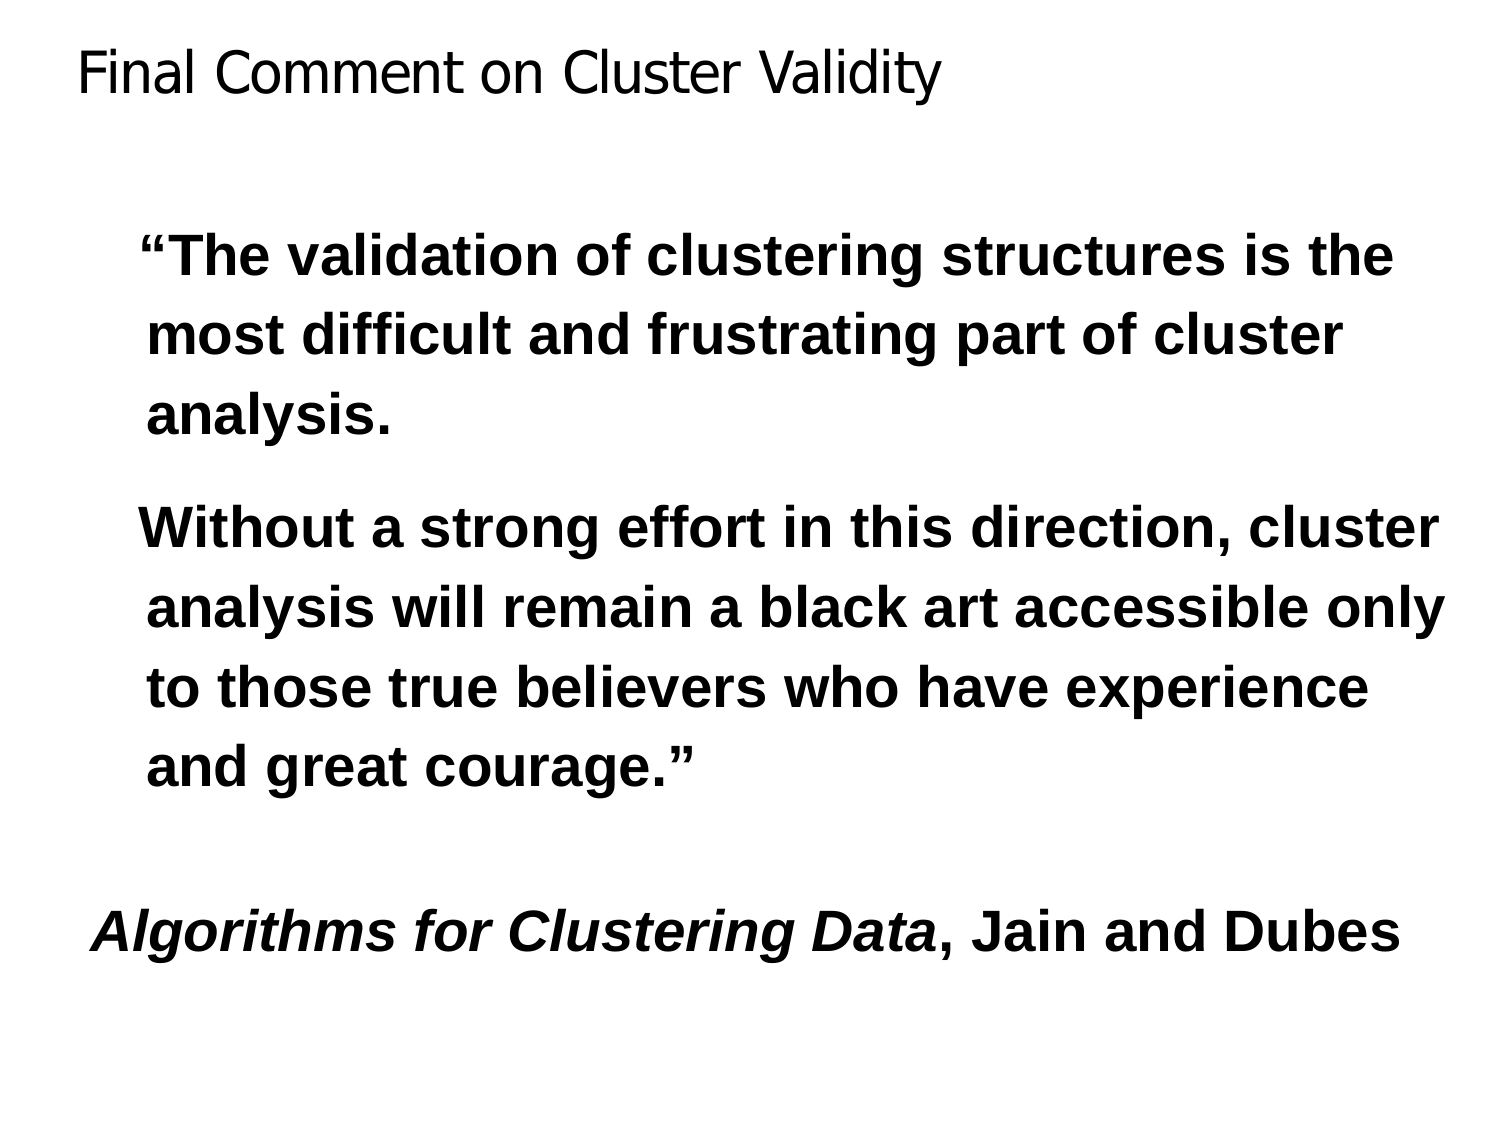

Final Comment on Cluster Validity
   “The validation of clustering structures is the most difficult and frustrating part of cluster analysis.
   Without a strong effort in this direction, cluster analysis will remain a black art accessible only to those true believers who have experience and great courage.”

Algorithms for Clustering Data, Jain and Dubes